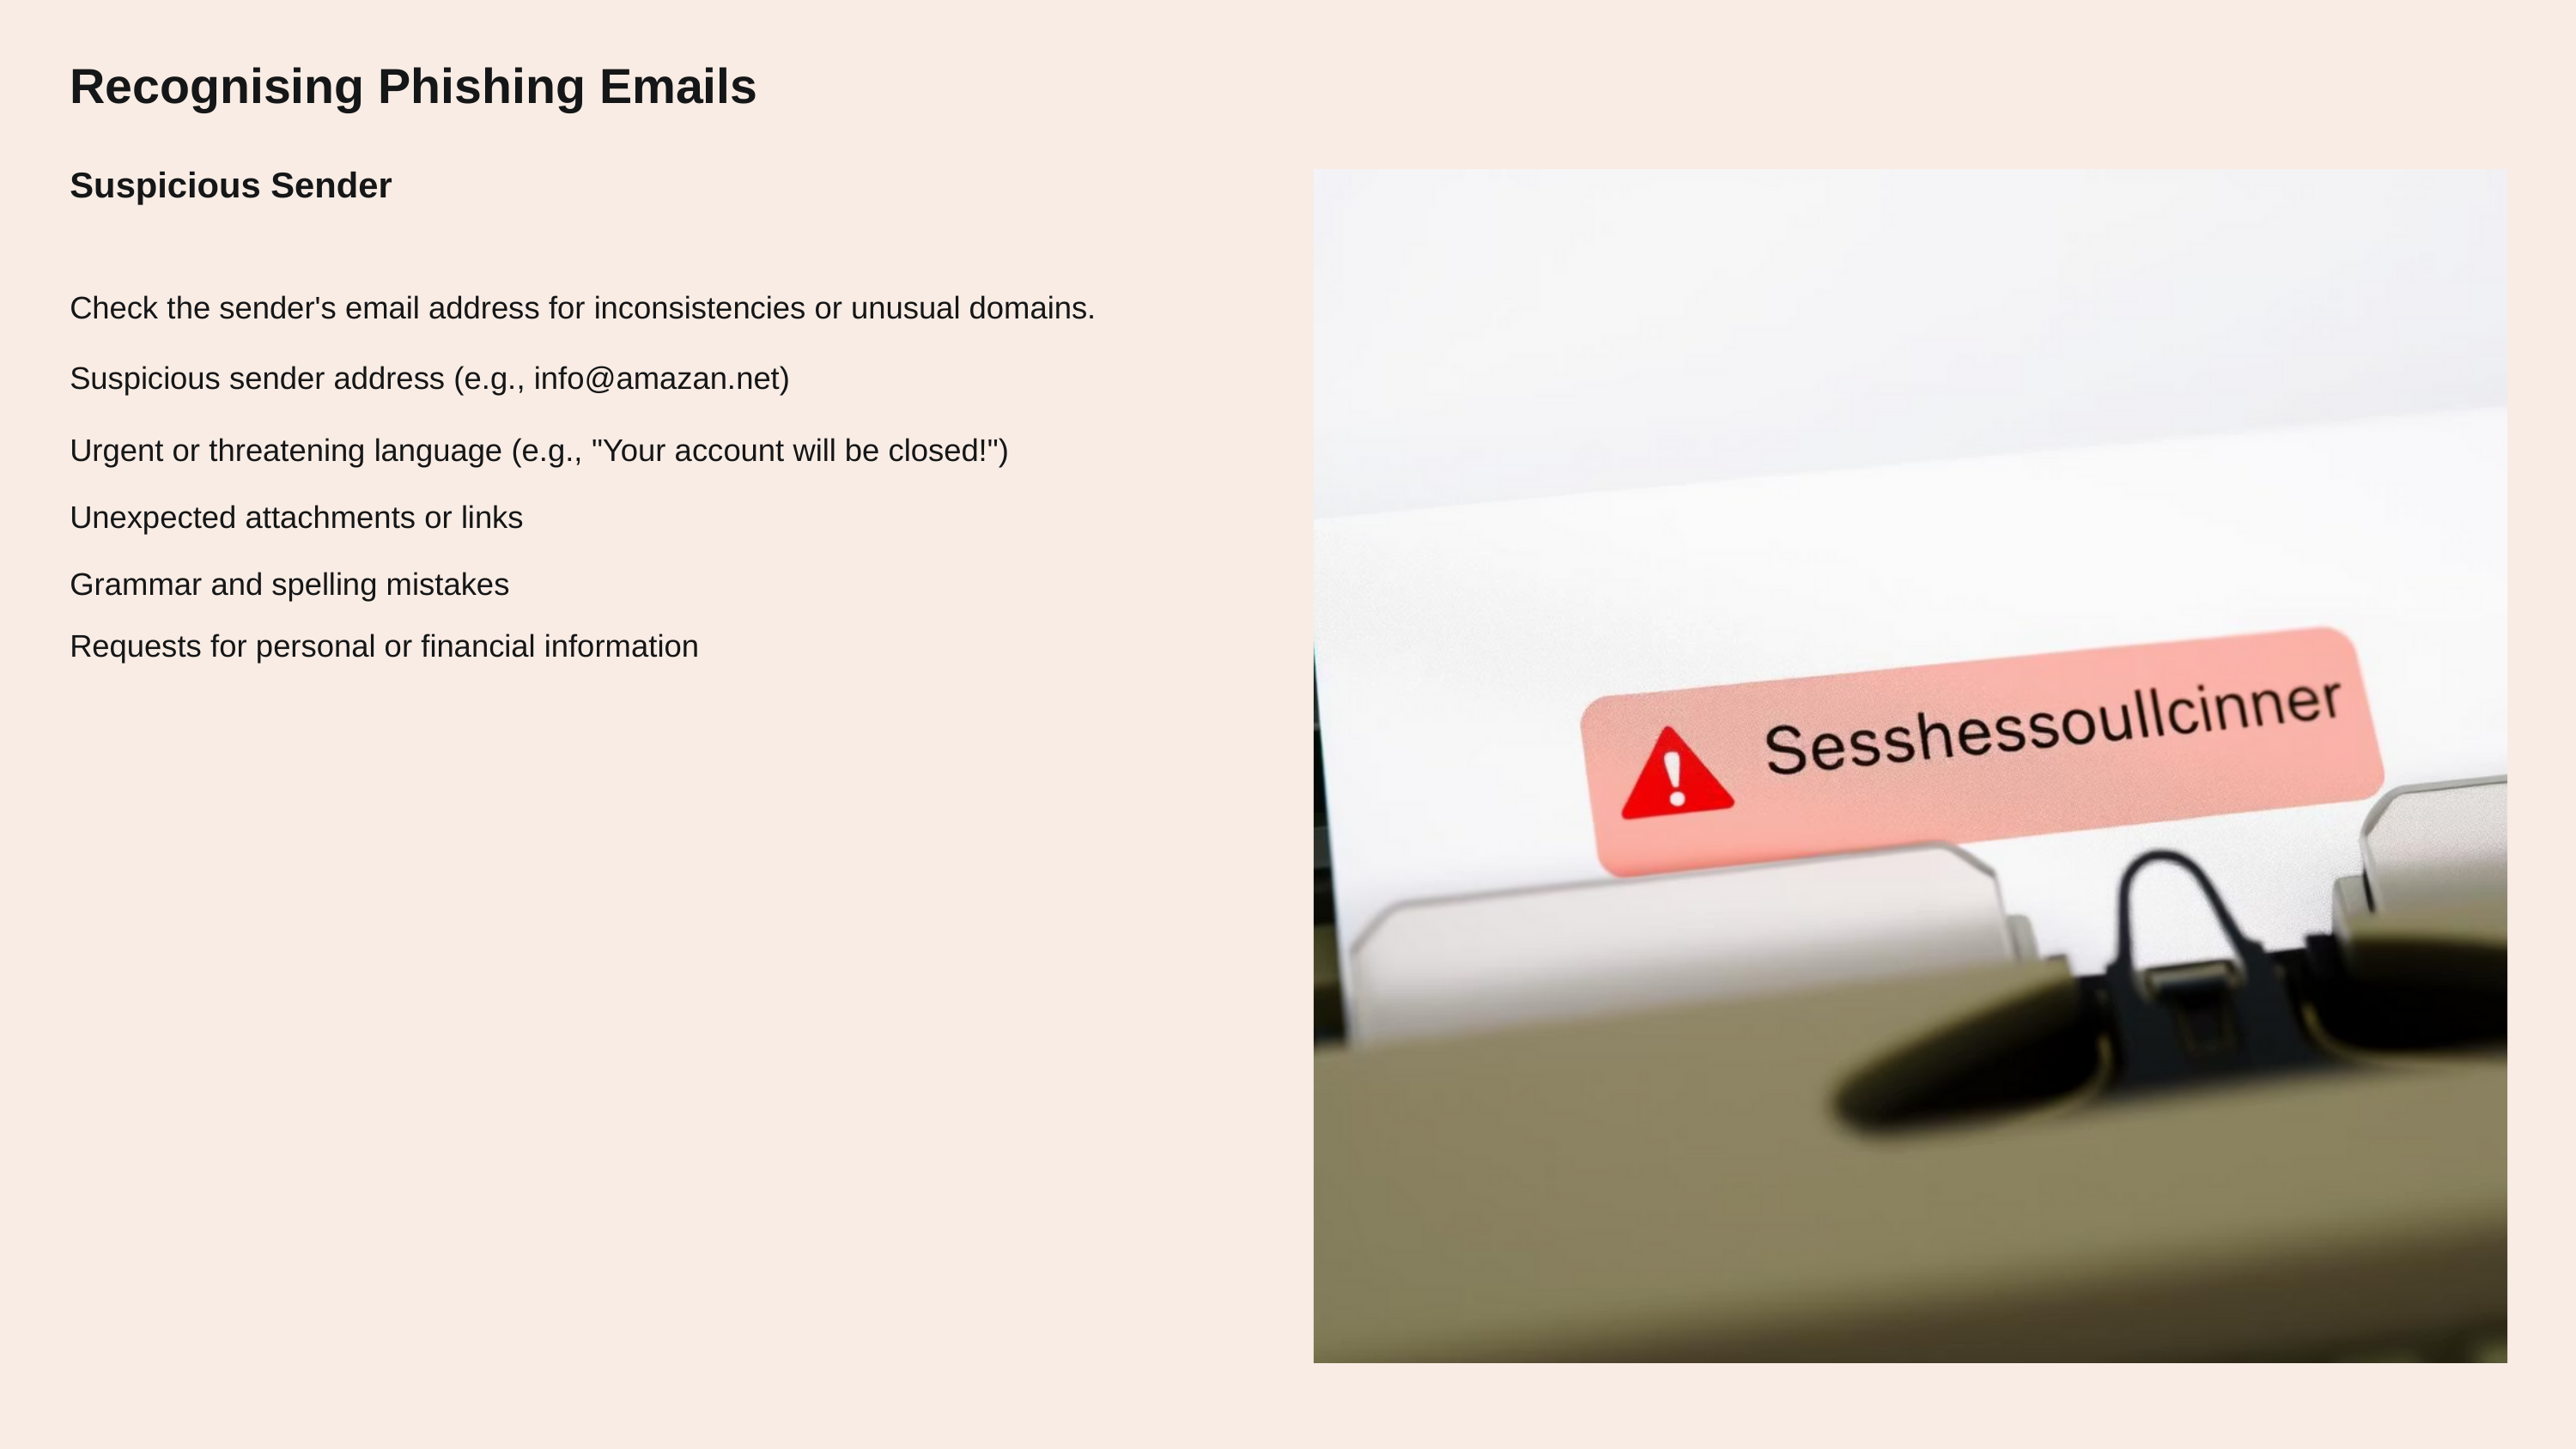

Recognising Phishing Emails

Suspicious Sender
Check the sender's email address for inconsistencies or unusual domains.
Suspicious sender address (e.g., info@amazan.net)
Urgent or threatening language (e.g., "Your account will be closed!")
Unexpected attachments or links
Grammar and spelling mistakes
Requests for personal or financial information